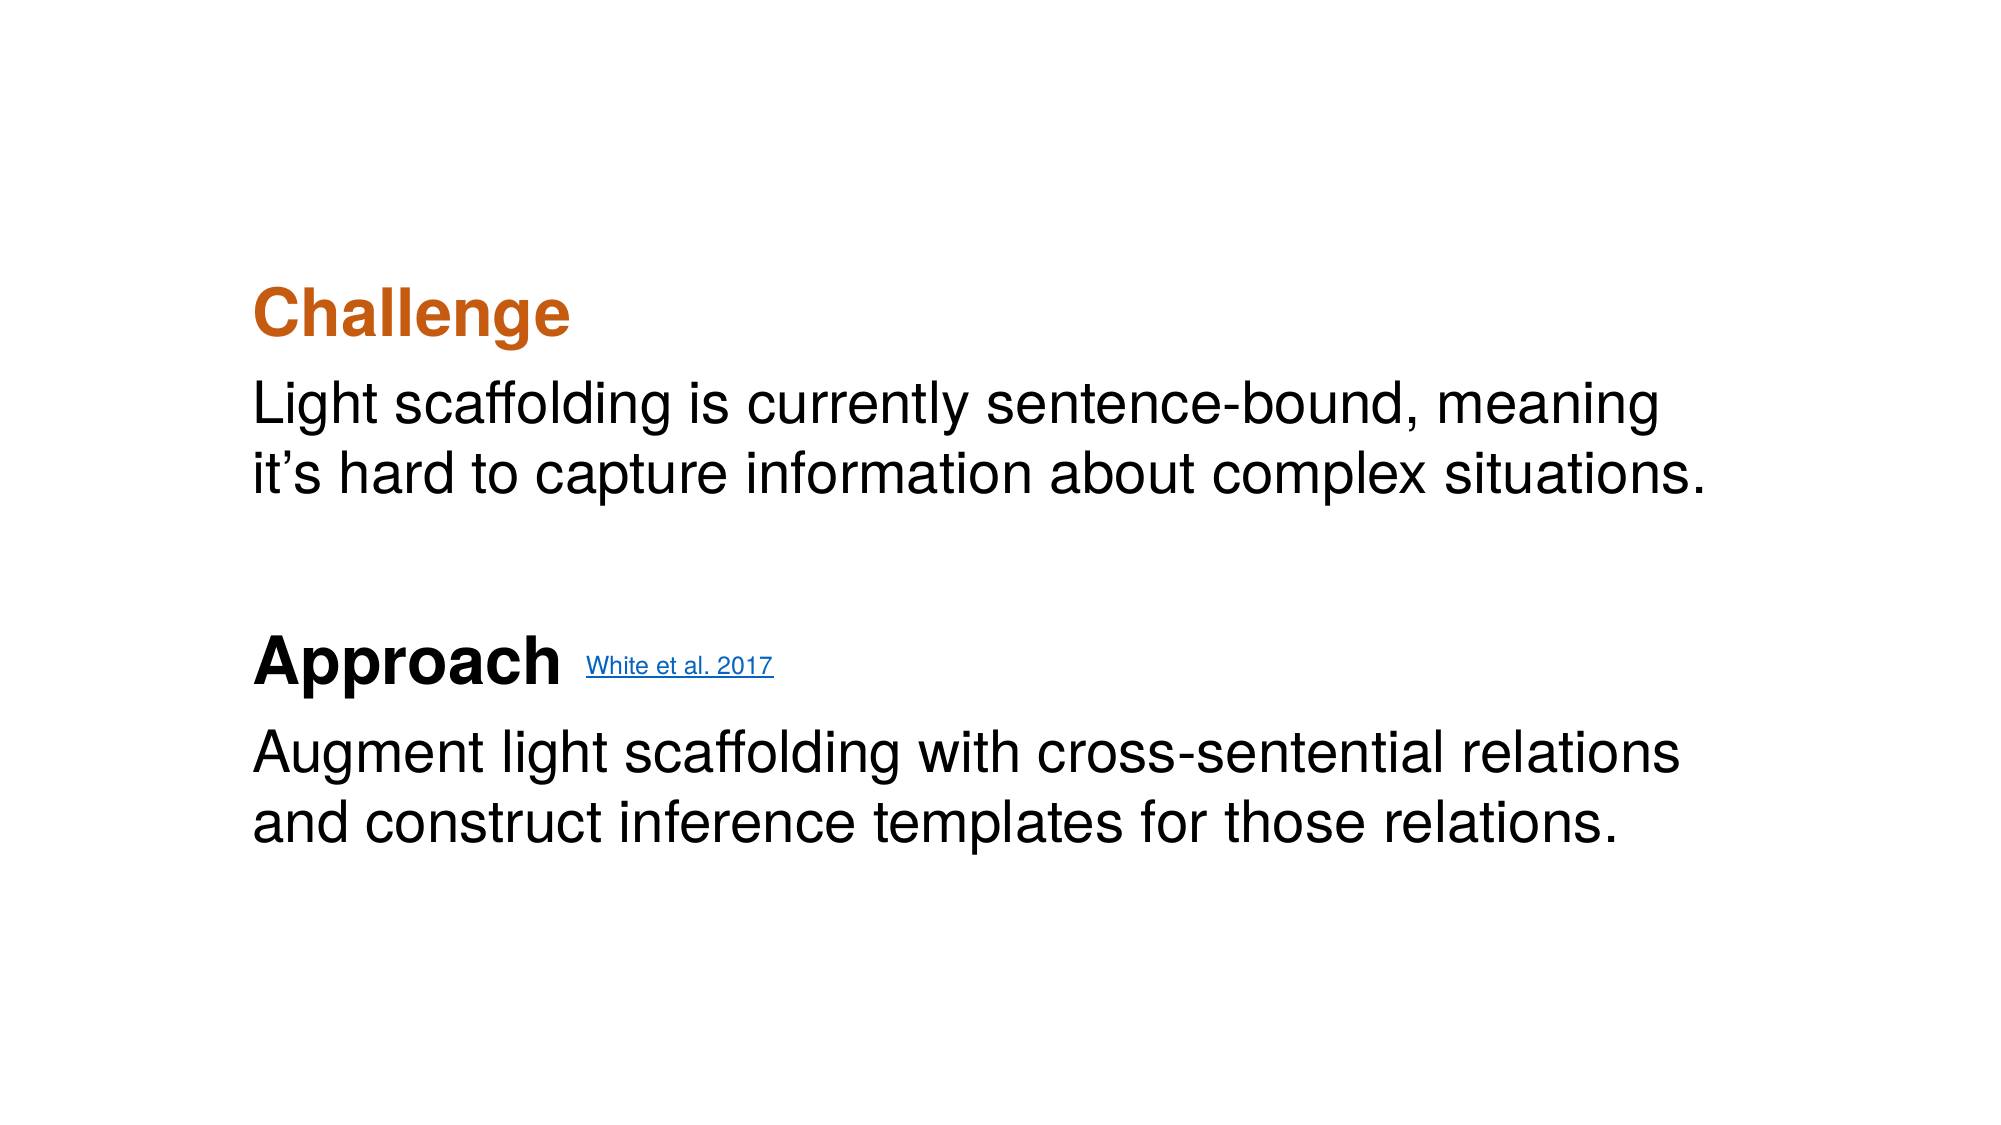

Challenge
Light scaffolding is currently sentence-bound, meaning it’s hard to capture information about complex situations.
Approach
Augment light scaffolding with cross-sentential relations and construct inference templates for those relations.
White et al. 2017